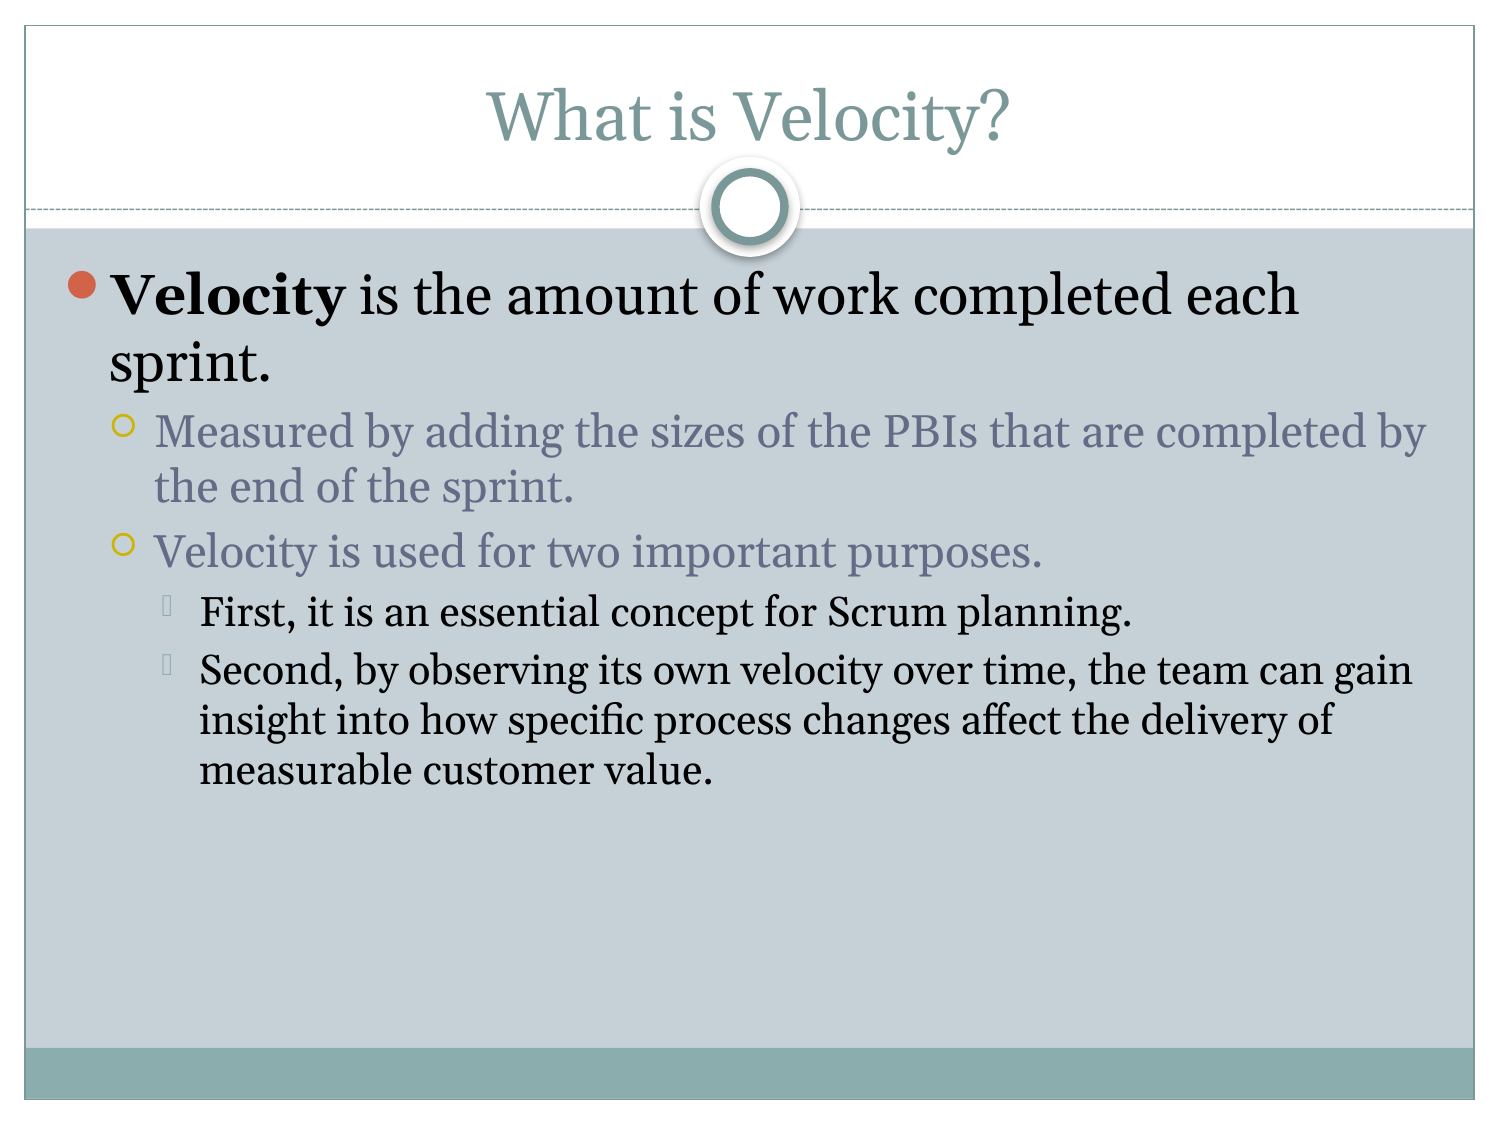

# What is Velocity?
Velocity is the amount of work completed each sprint.
Measured by adding the sizes of the PBIs that are completed by the end of the sprint.
Velocity is used for two important purposes.
First, it is an essential concept for Scrum planning.
Second, by observing its own velocity over time, the team can gain insight into how specific process changes affect the delivery of measurable customer value.